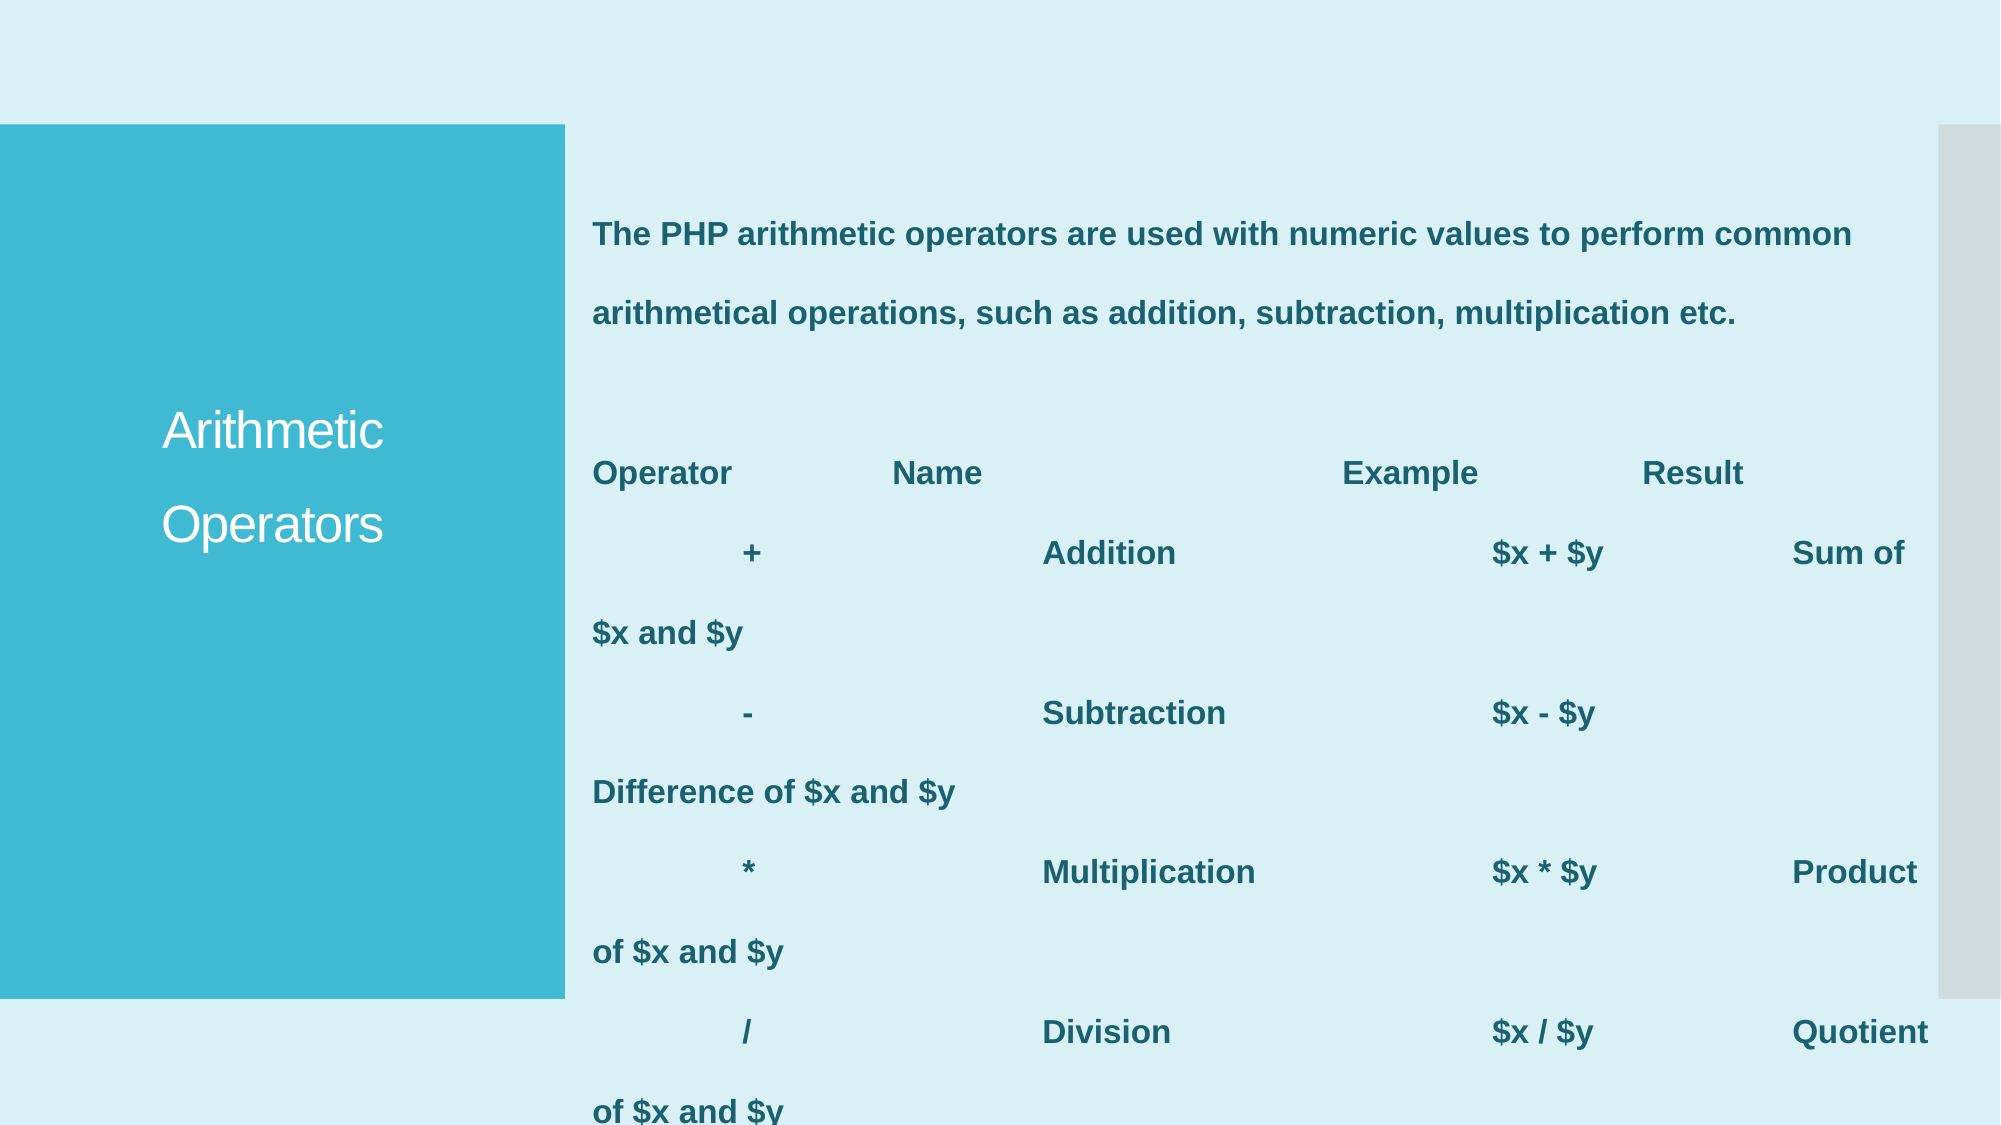

The PHP arithmetic operators are used with numeric values to perform common arithmetical operations, such as addition, subtraction, multiplication etc.

Operator		Name			Example		Result
	+		Addition			$x + $y		Sum of $x and $y
	-		Subtraction		$x - $y		Difference of $x and $y
	*		Multiplication		$x * $y		Product of $x and $y
	/		Division			$x / $y		Quotient of $x and $y
	%		Modulus			$x % $y		Remainder of $x divided by $y
	**		Exponentiation		$x ** $y		Result of raising $x to the $y'th power
# Arithmetic Operators